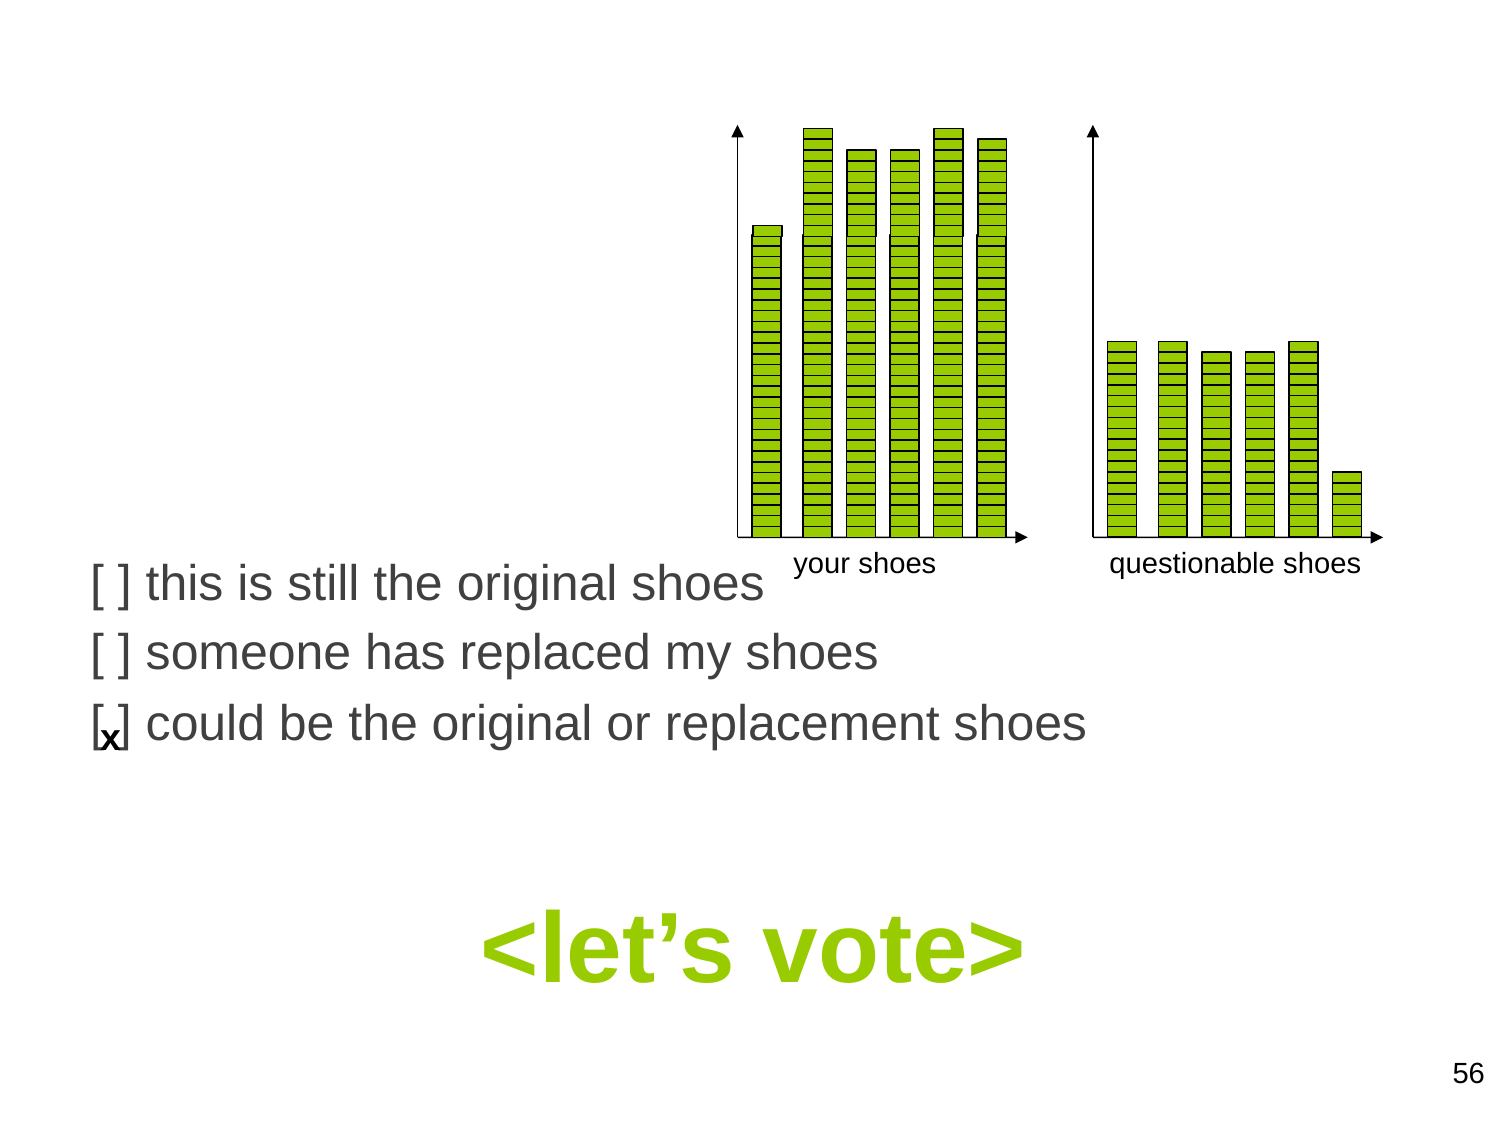

[ ] this is still the original shoes
[ ] someone has replaced my shoes
[ ] could be the original or replacement shoes

your shoes
questionable shoes
x
<let’s vote>
56